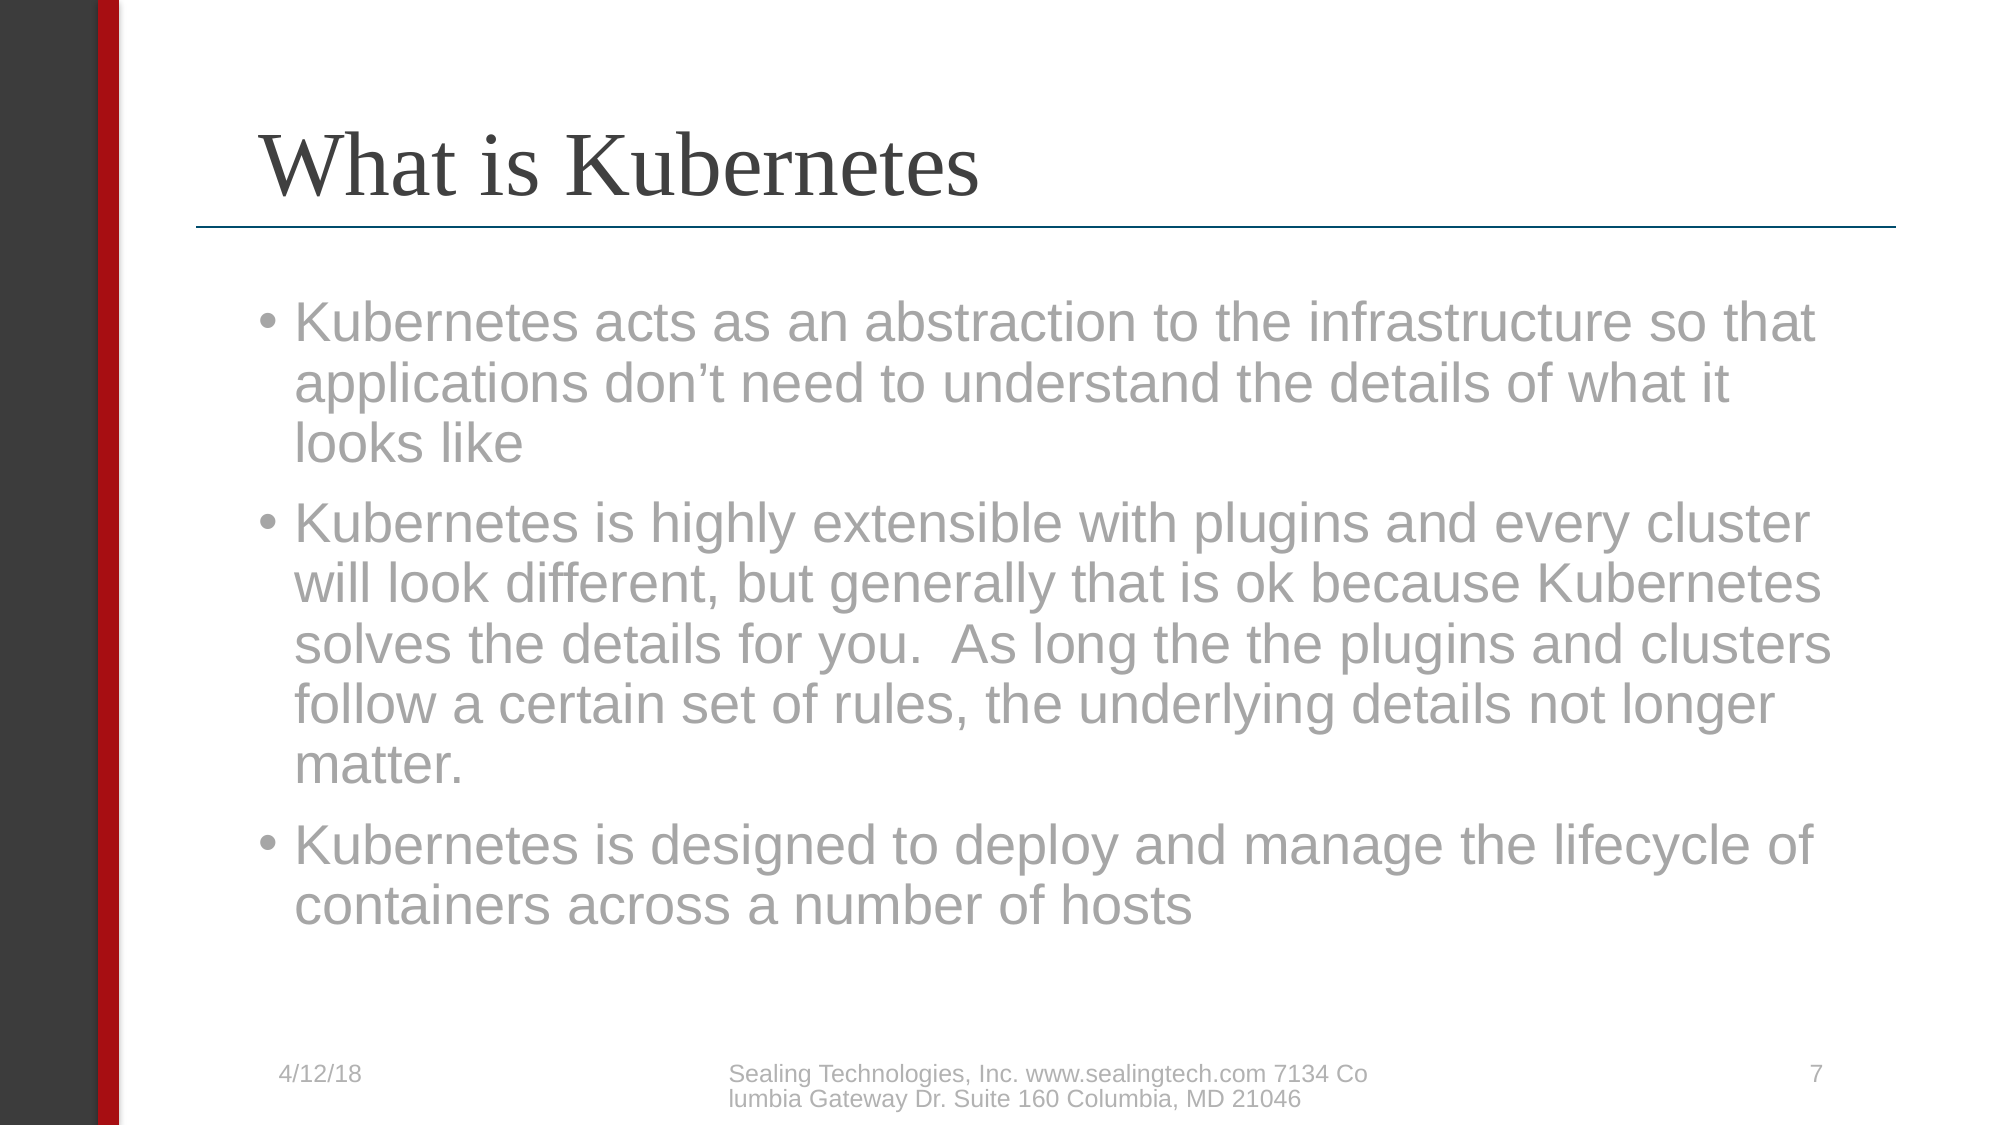

# What is Kubernetes
Kubernetes acts as an abstraction to the infrastructure so that applications don’t need to understand the details of what it looks like
Kubernetes is highly extensible with plugins and every cluster will look different, but generally that is ok because Kubernetes solves the details for you.  As long the the plugins and clusters follow a certain set of rules, the underlying details not longer matter.
Kubernetes is designed to deploy and manage the lifecycle of containers across a number of hosts
Sealing Technologies, Inc. www.sealingtech.com 7134 Columbia Gateway Dr. Suite 160 Columbia, MD 21046
4/12/18
7